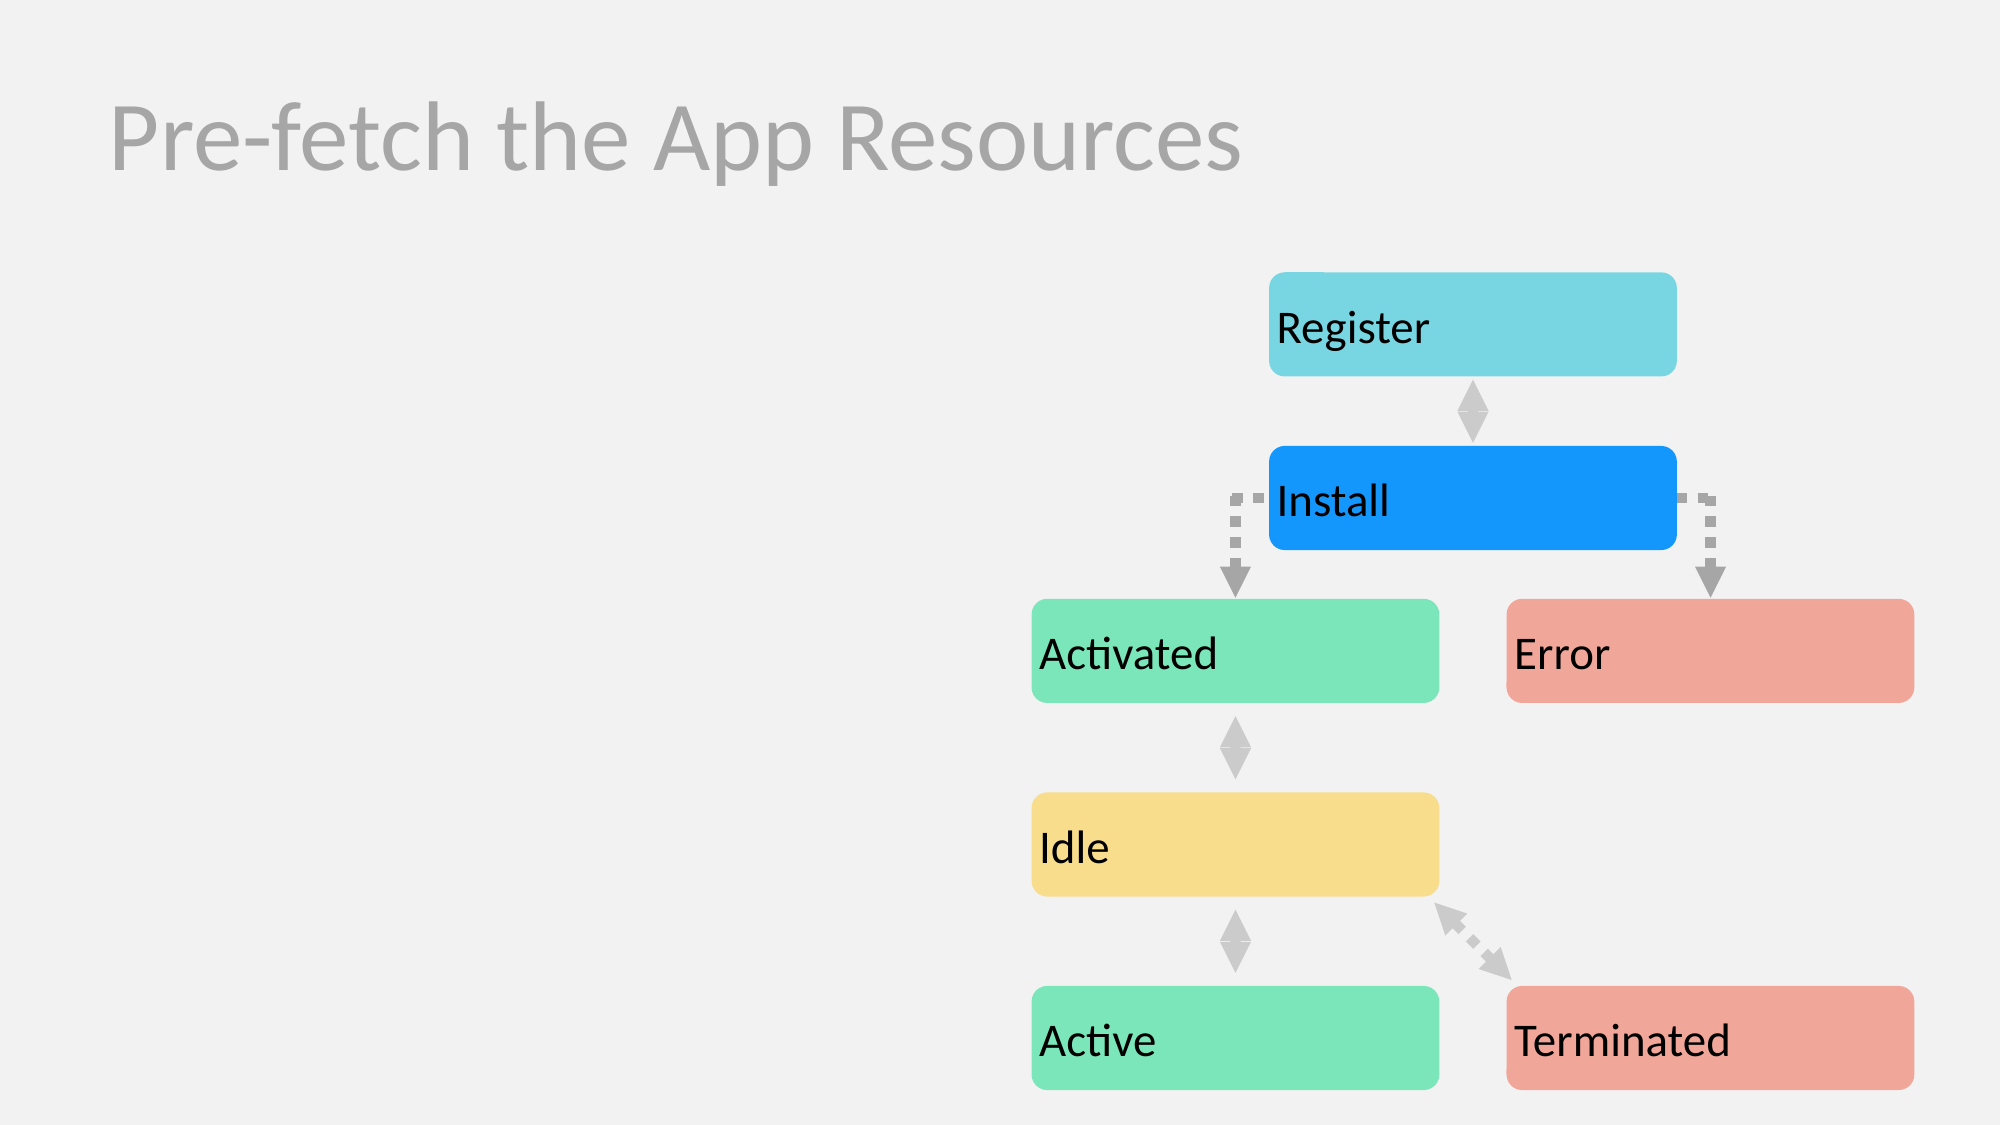

Pre-fetch the App Resources
Register

Install

Activated
Error

Idle

Active
Terminated